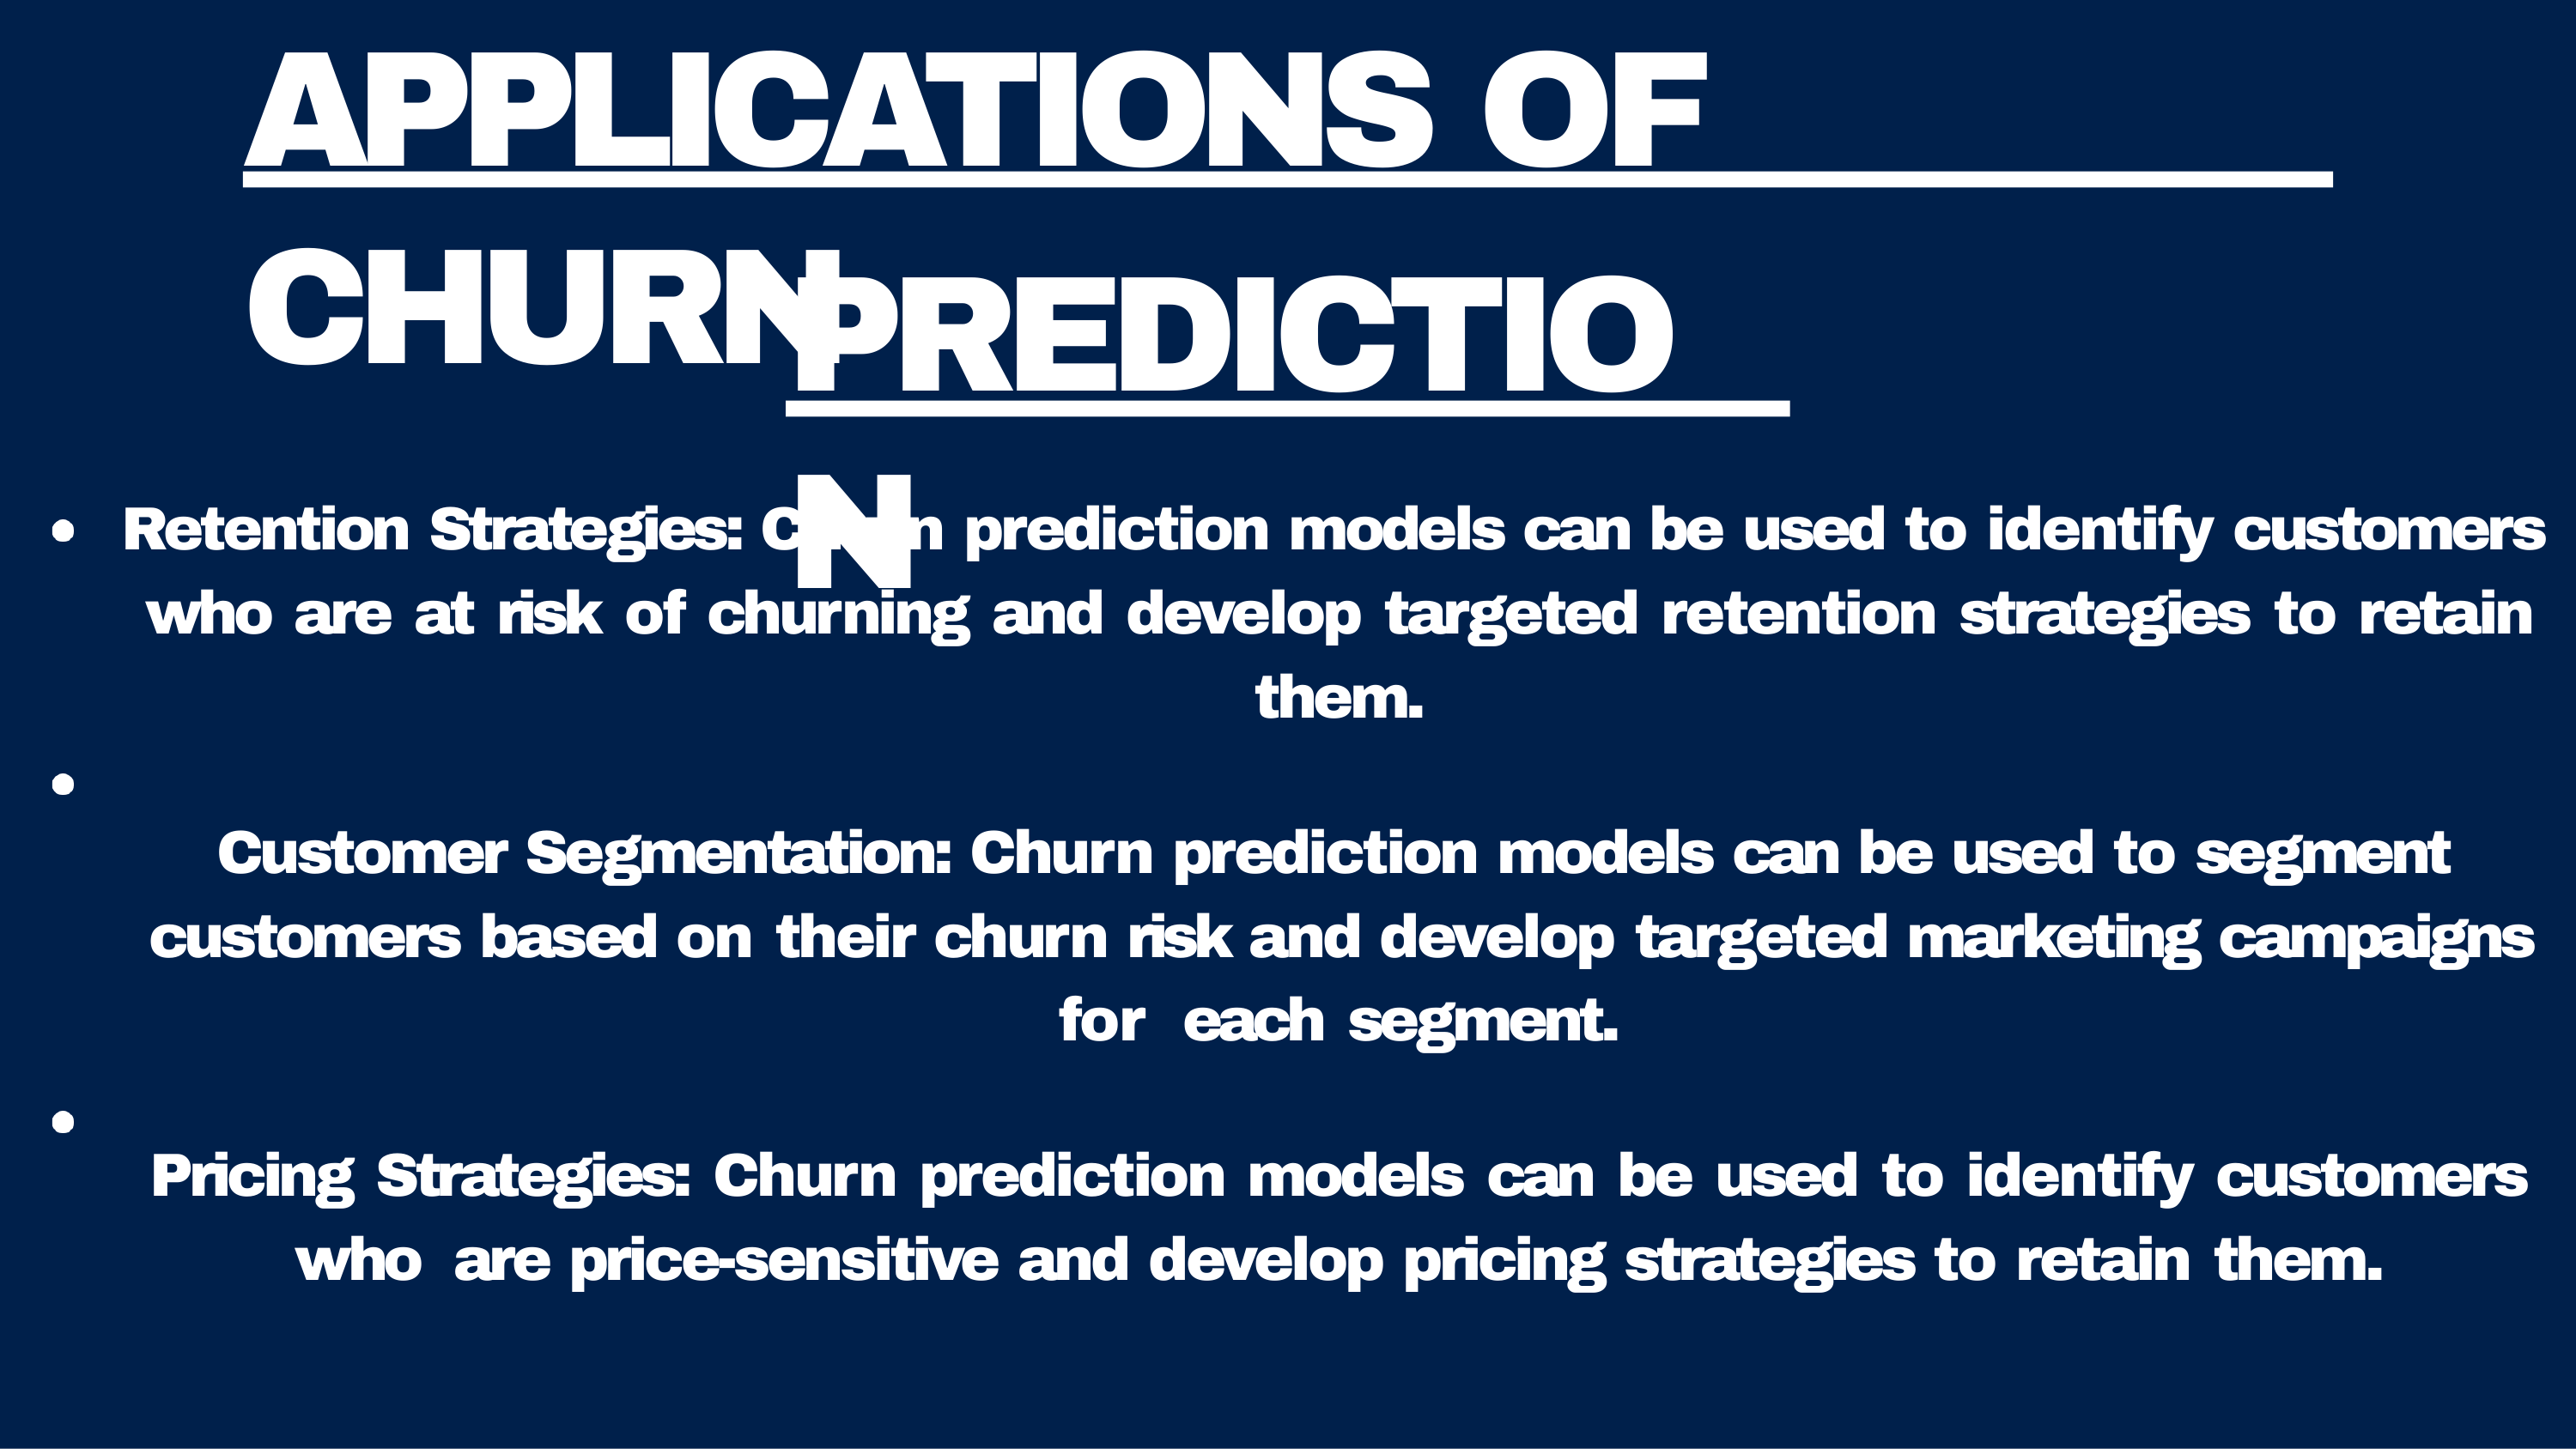

# APPLICATIONS OF CHURN

PREDICTION

Retention Strategies: Churn prediction models can be used to identify customers  who are at risk of churning and develop targeted retention strategies to retain them.

Customer Segmentation: Churn prediction models can be used to segment  customers based on their churn risk and develop targeted marketing campaigns for  each segment.

Pricing Strategies: Churn prediction models can be used to identify customers who  are price-sensitive and develop pricing strategies to retain them.